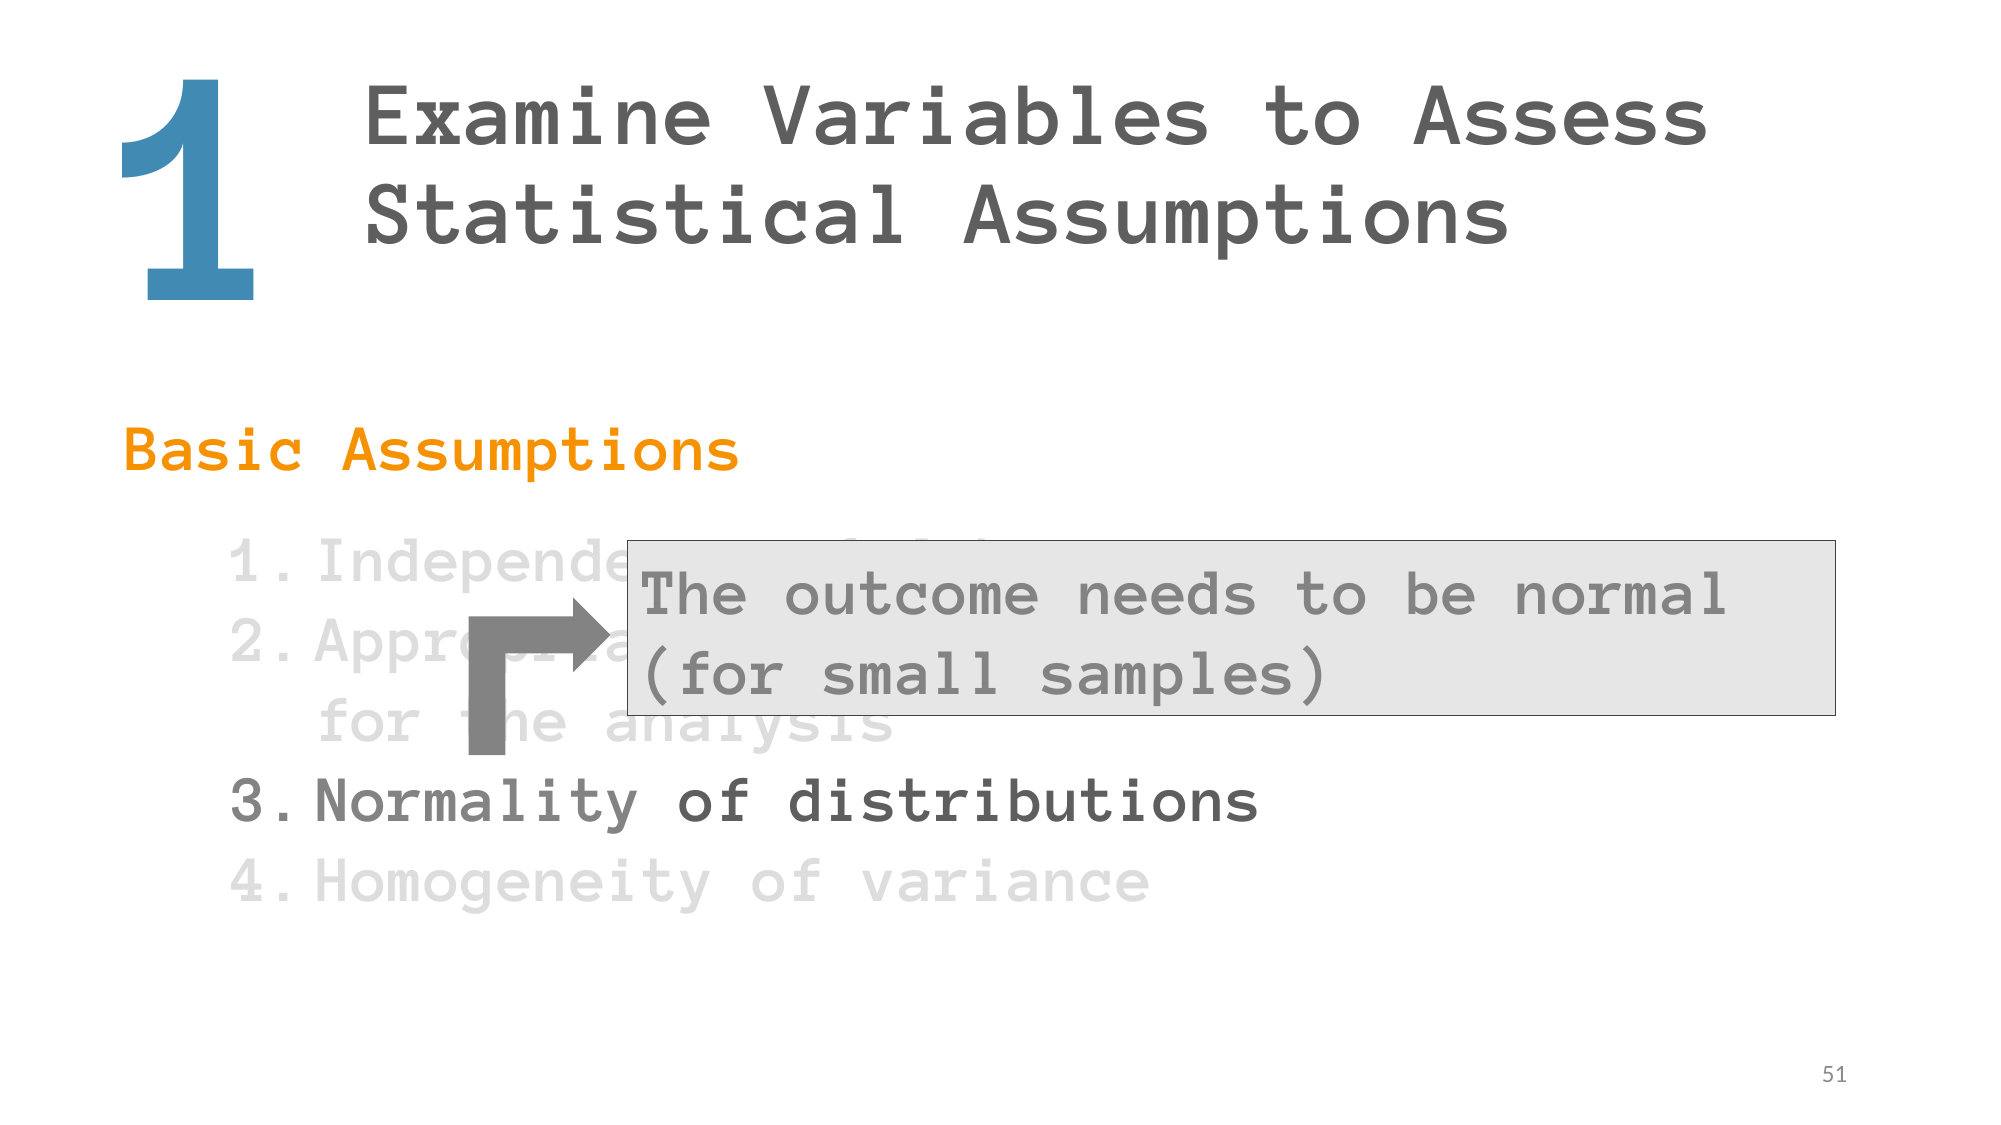

1
# Examine Variables to Assess Statistical Assumptions
Basic Assumptions
Independence of data
Appropriate measurement of variables for the analysis
Normality of distributions
Homogeneity of variance
The outcome needs to be normal (for small samples)

51